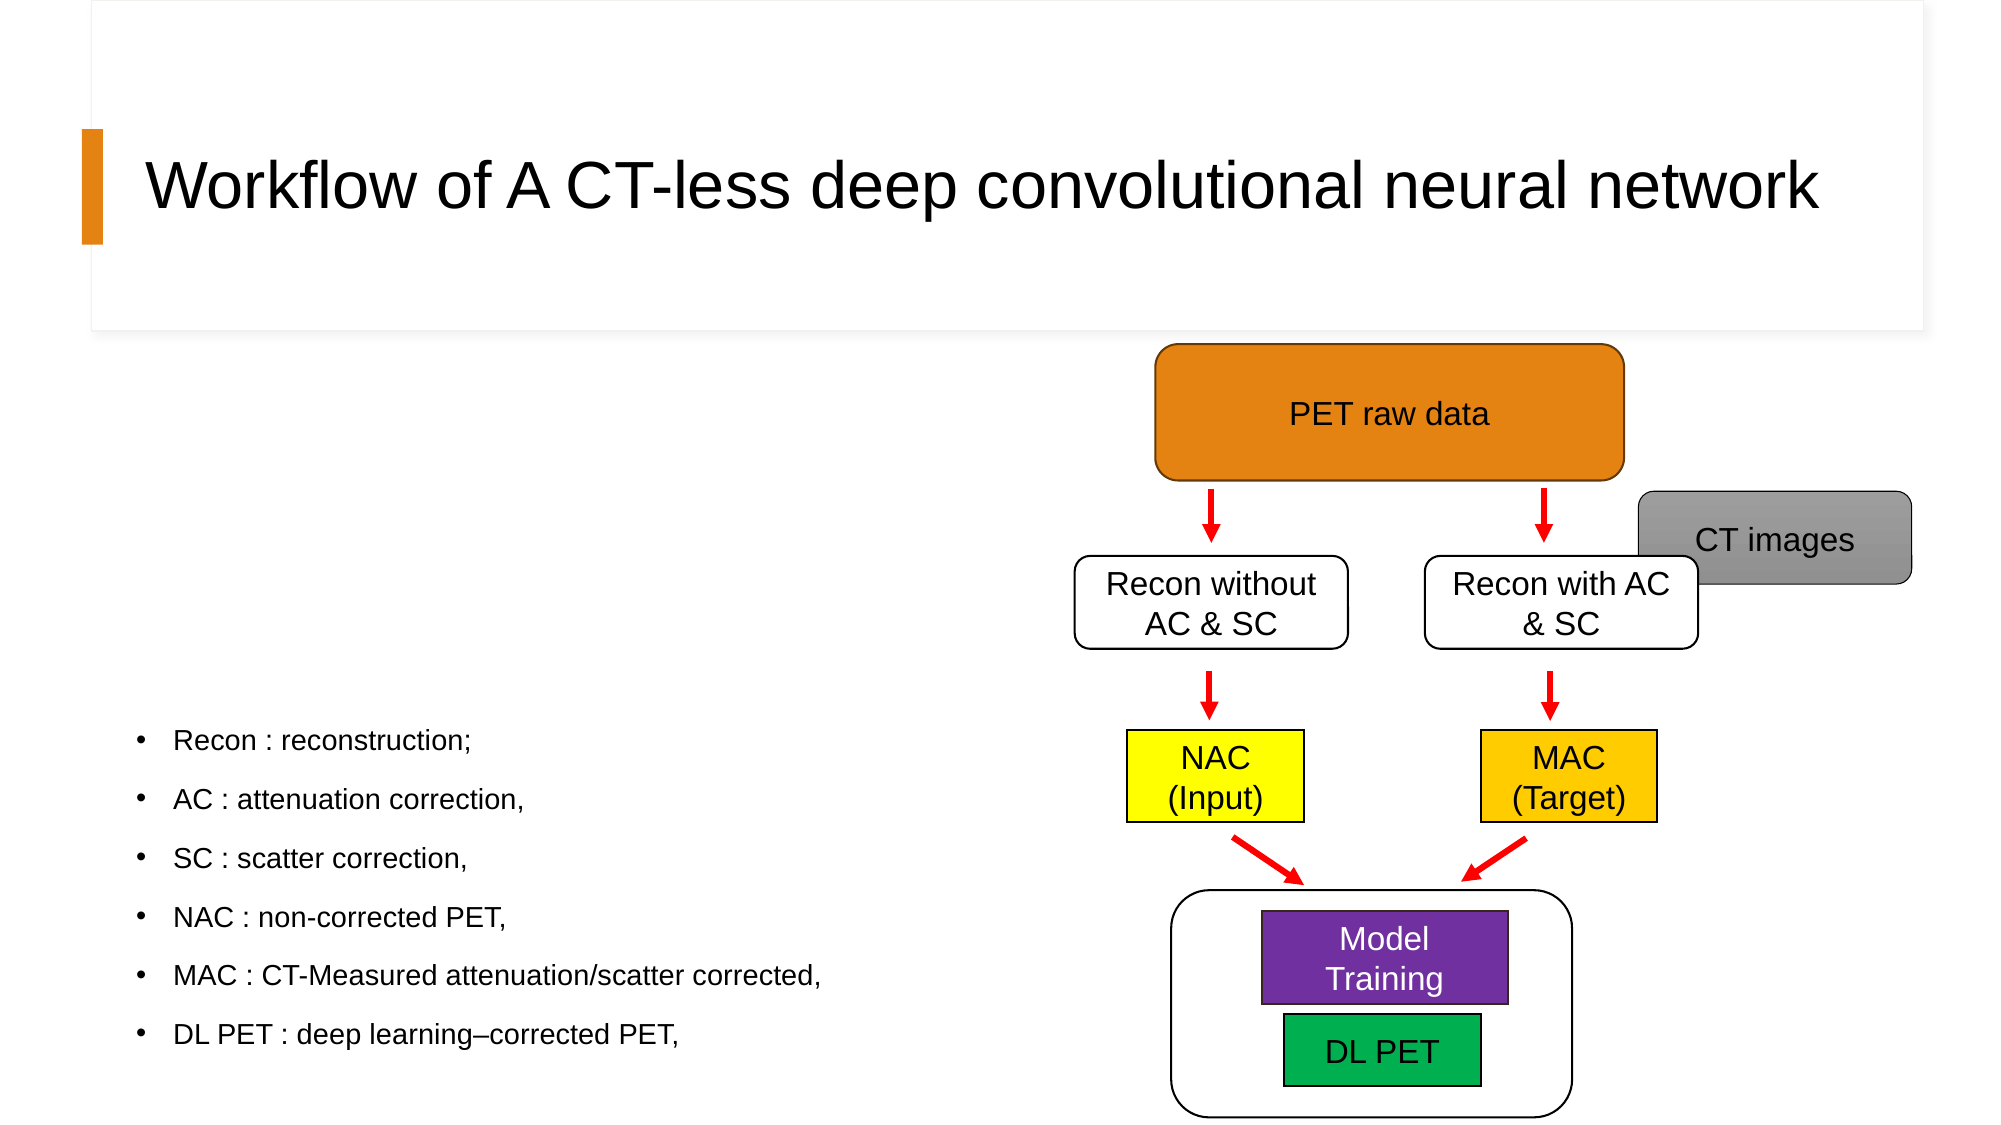

# Workflow of A CT-less deep convolutional neural network
PET raw data
CT images
Recon without AC & SC
Recon with AC & SC
Recon : reconstruction;
AC : attenuation correction,
SC : scatter correction,
NAC : non-corrected PET,
MAC : CT-Measured attenuation/scatter corrected,
DL PET : deep learning–corrected PET,

NAC (Input)
MAC (Target)

Model Training
DL PET